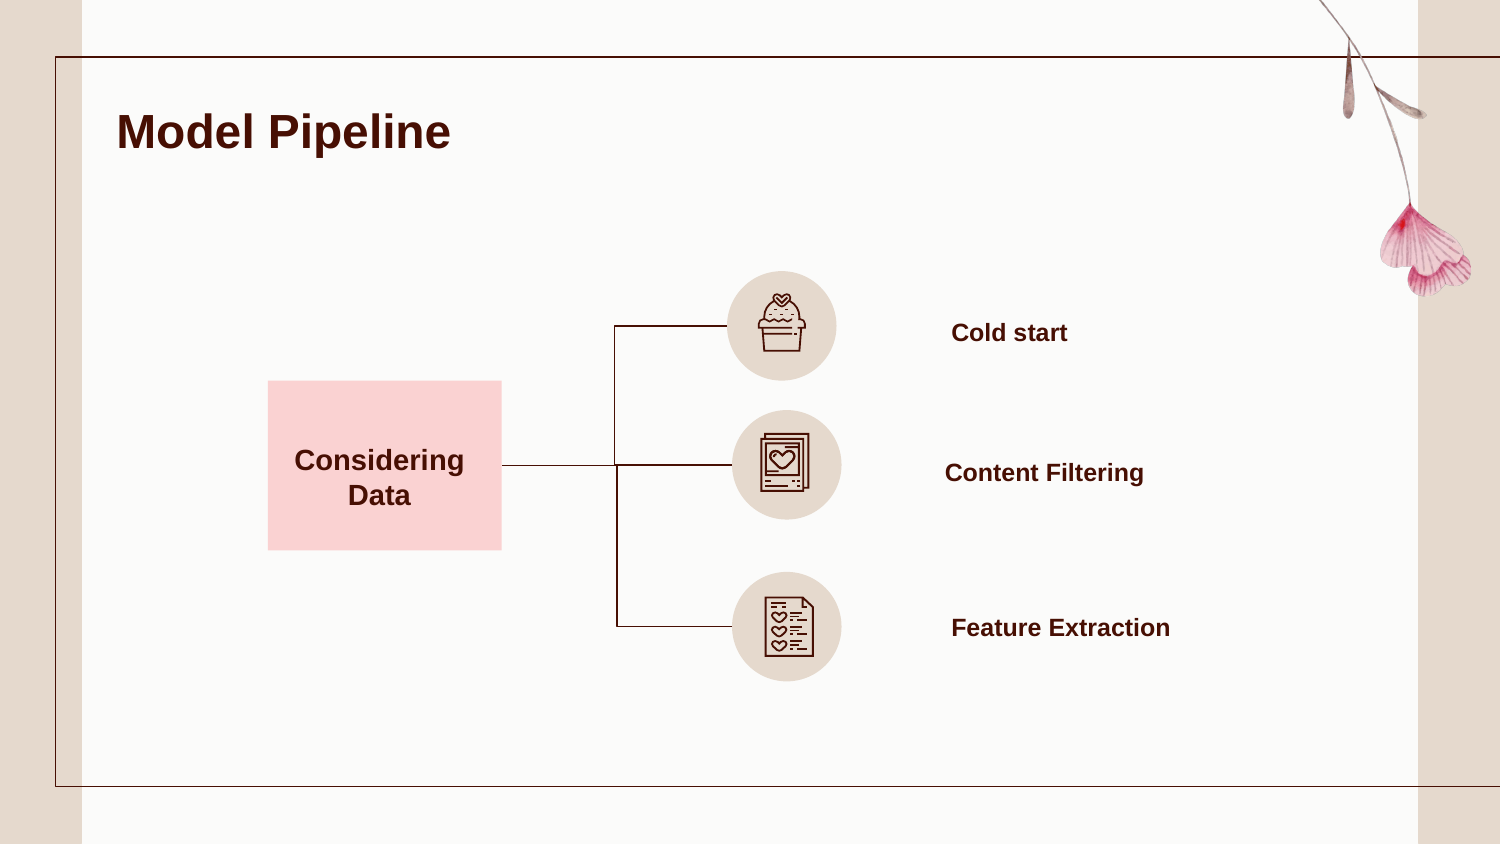

# Model Pipeline

Cold start

Content Filtering
Considering Data

Feature Extraction